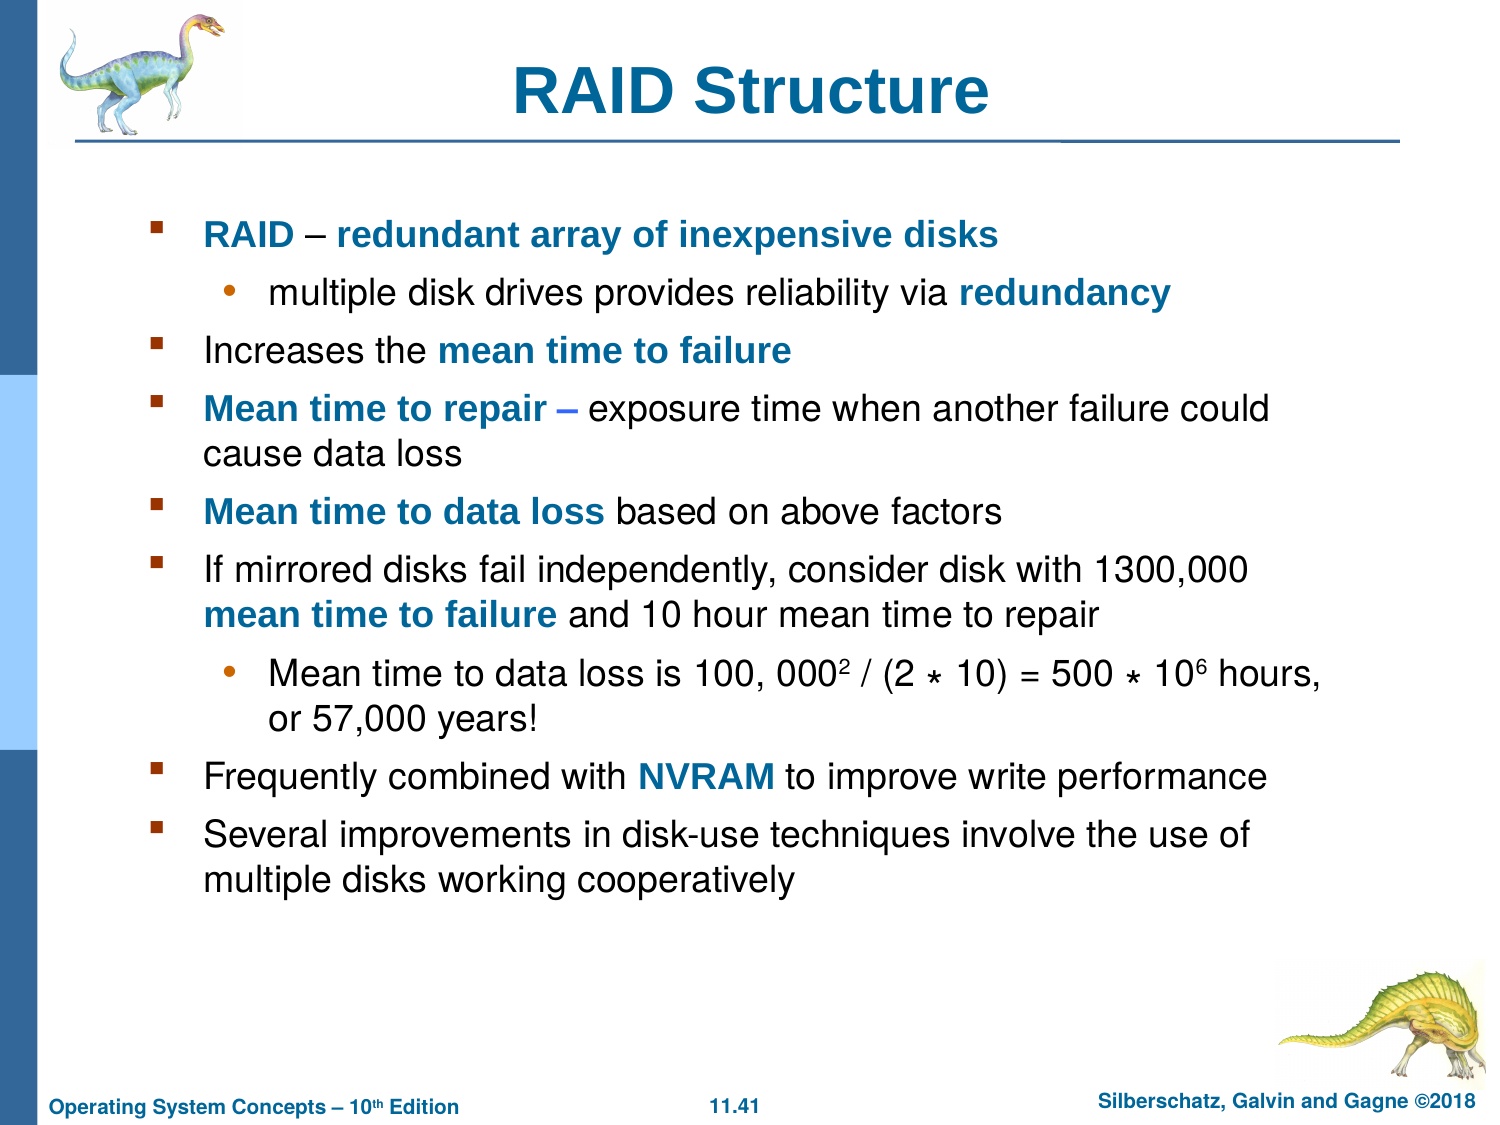

# RAID Structure
RAID – redundant array of inexpensive disks
multiple disk drives provides reliability via redundancy
Increases the mean time to failure
Mean time to repair – exposure time when another failure could cause data loss
Mean time to data loss based on above factors
If mirrored disks fail independently, consider disk with 1300,000 mean time to failure and 10 hour mean time to repair
Mean time to data loss is 100, 0002 / (2 ∗ 10) = 500 ∗ 106 hours, or 57,000 years!
Frequently combined with NVRAM to improve write performance
Several improvements in disk-use techniques involve the use of multiple disks working cooperatively